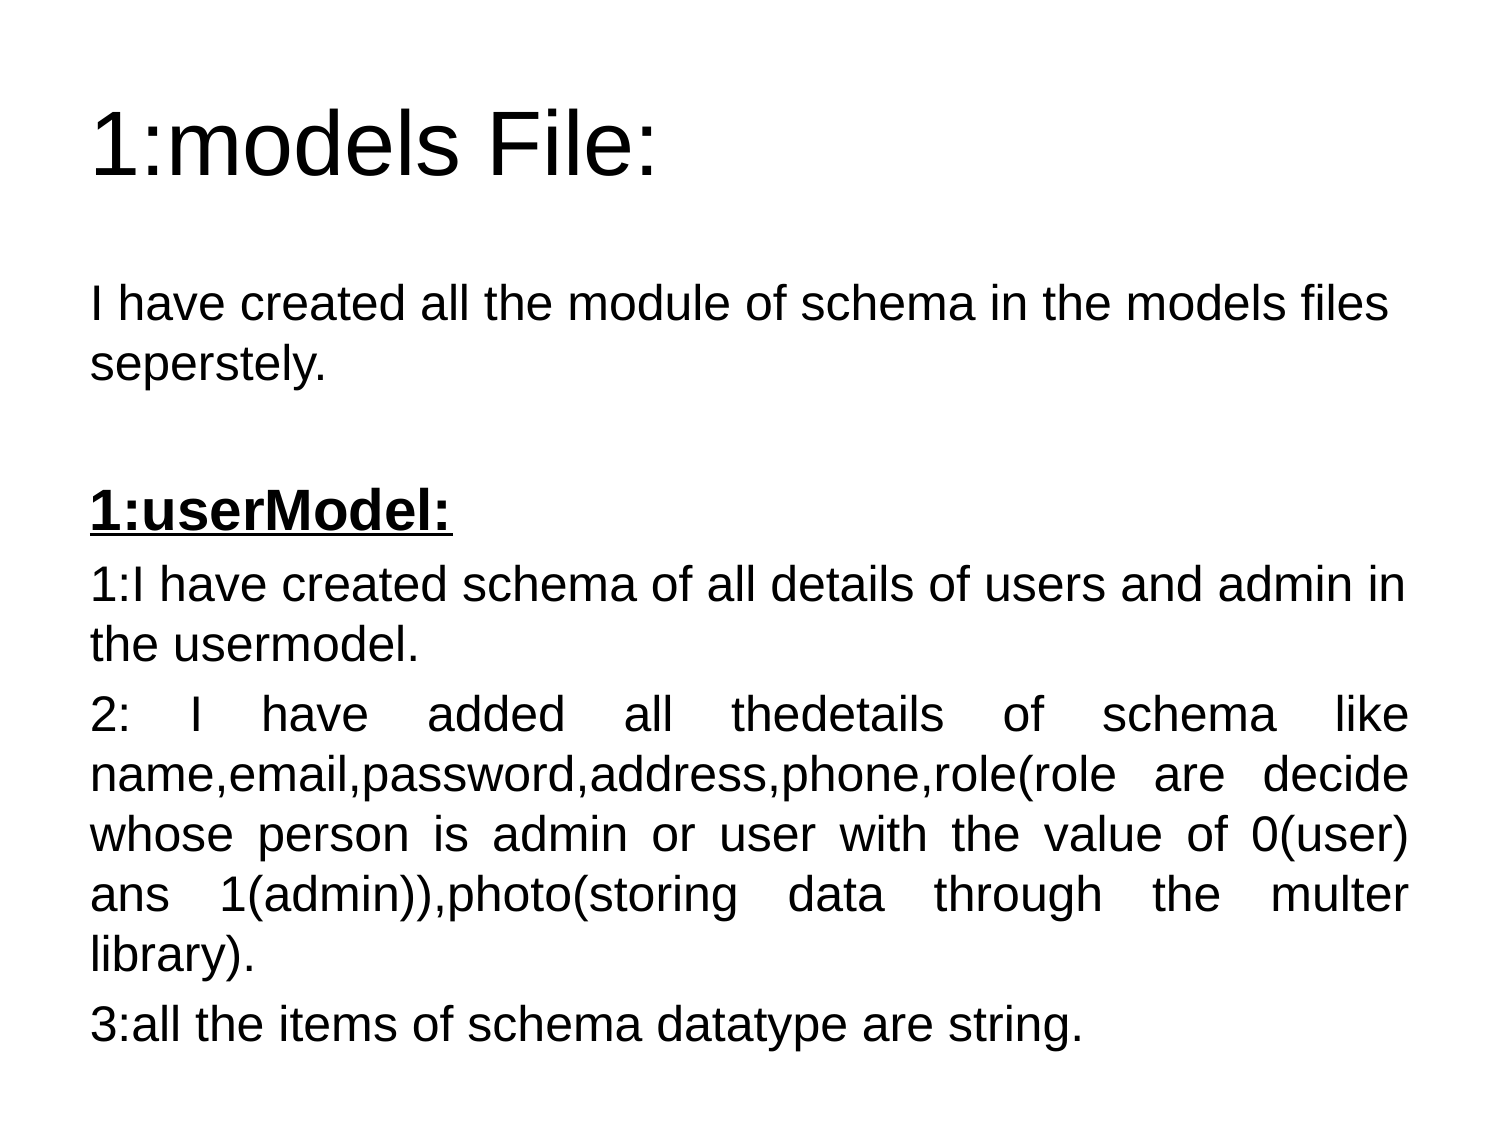

# 1:models File:
I have created all the module of schema in the models files seperstely.

1:userModel:
1:I have created schema of all details of users and admin in the usermodel.
2: I have added all thedetails of schema like name,email,password,address,phone,role(role are decide whose person is admin or user with the value of 0(user) ans 1(admin)),photo(storing data through the multer library).
3:all the items of schema datatype are string.